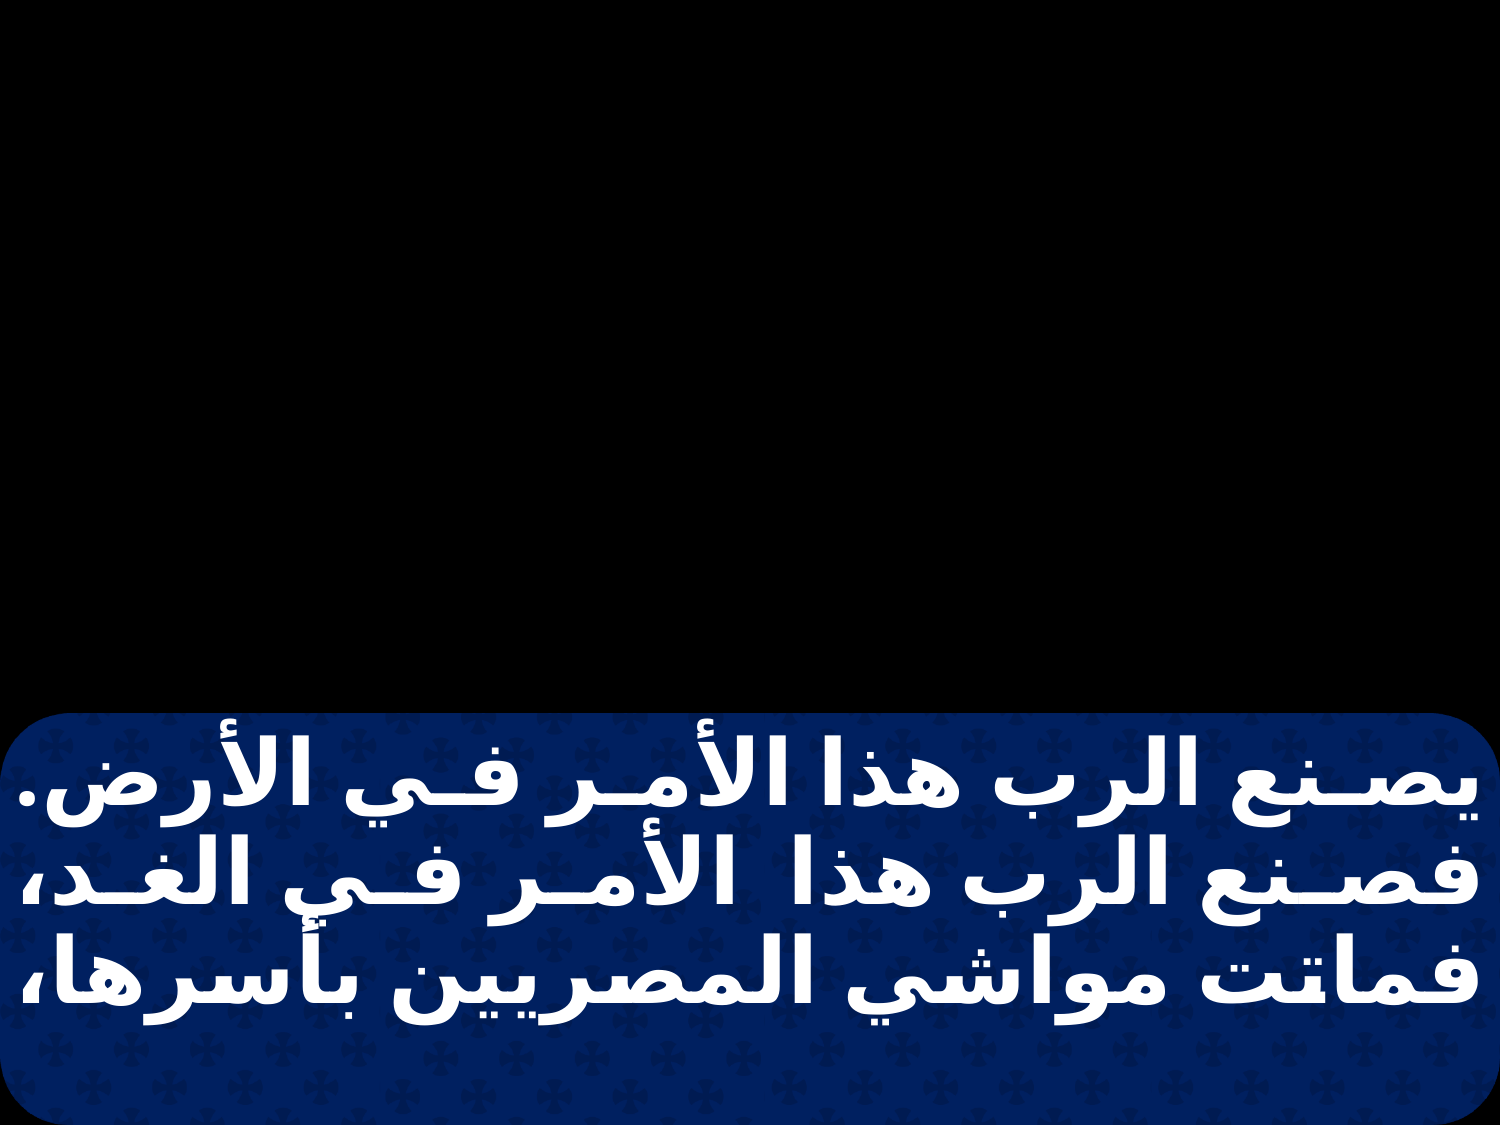

يصنع الرب هذا الأمر في الأرض. فصنع الرب هذا  الأمر في الغد، فماتت مواشي المصريين بأسرها،